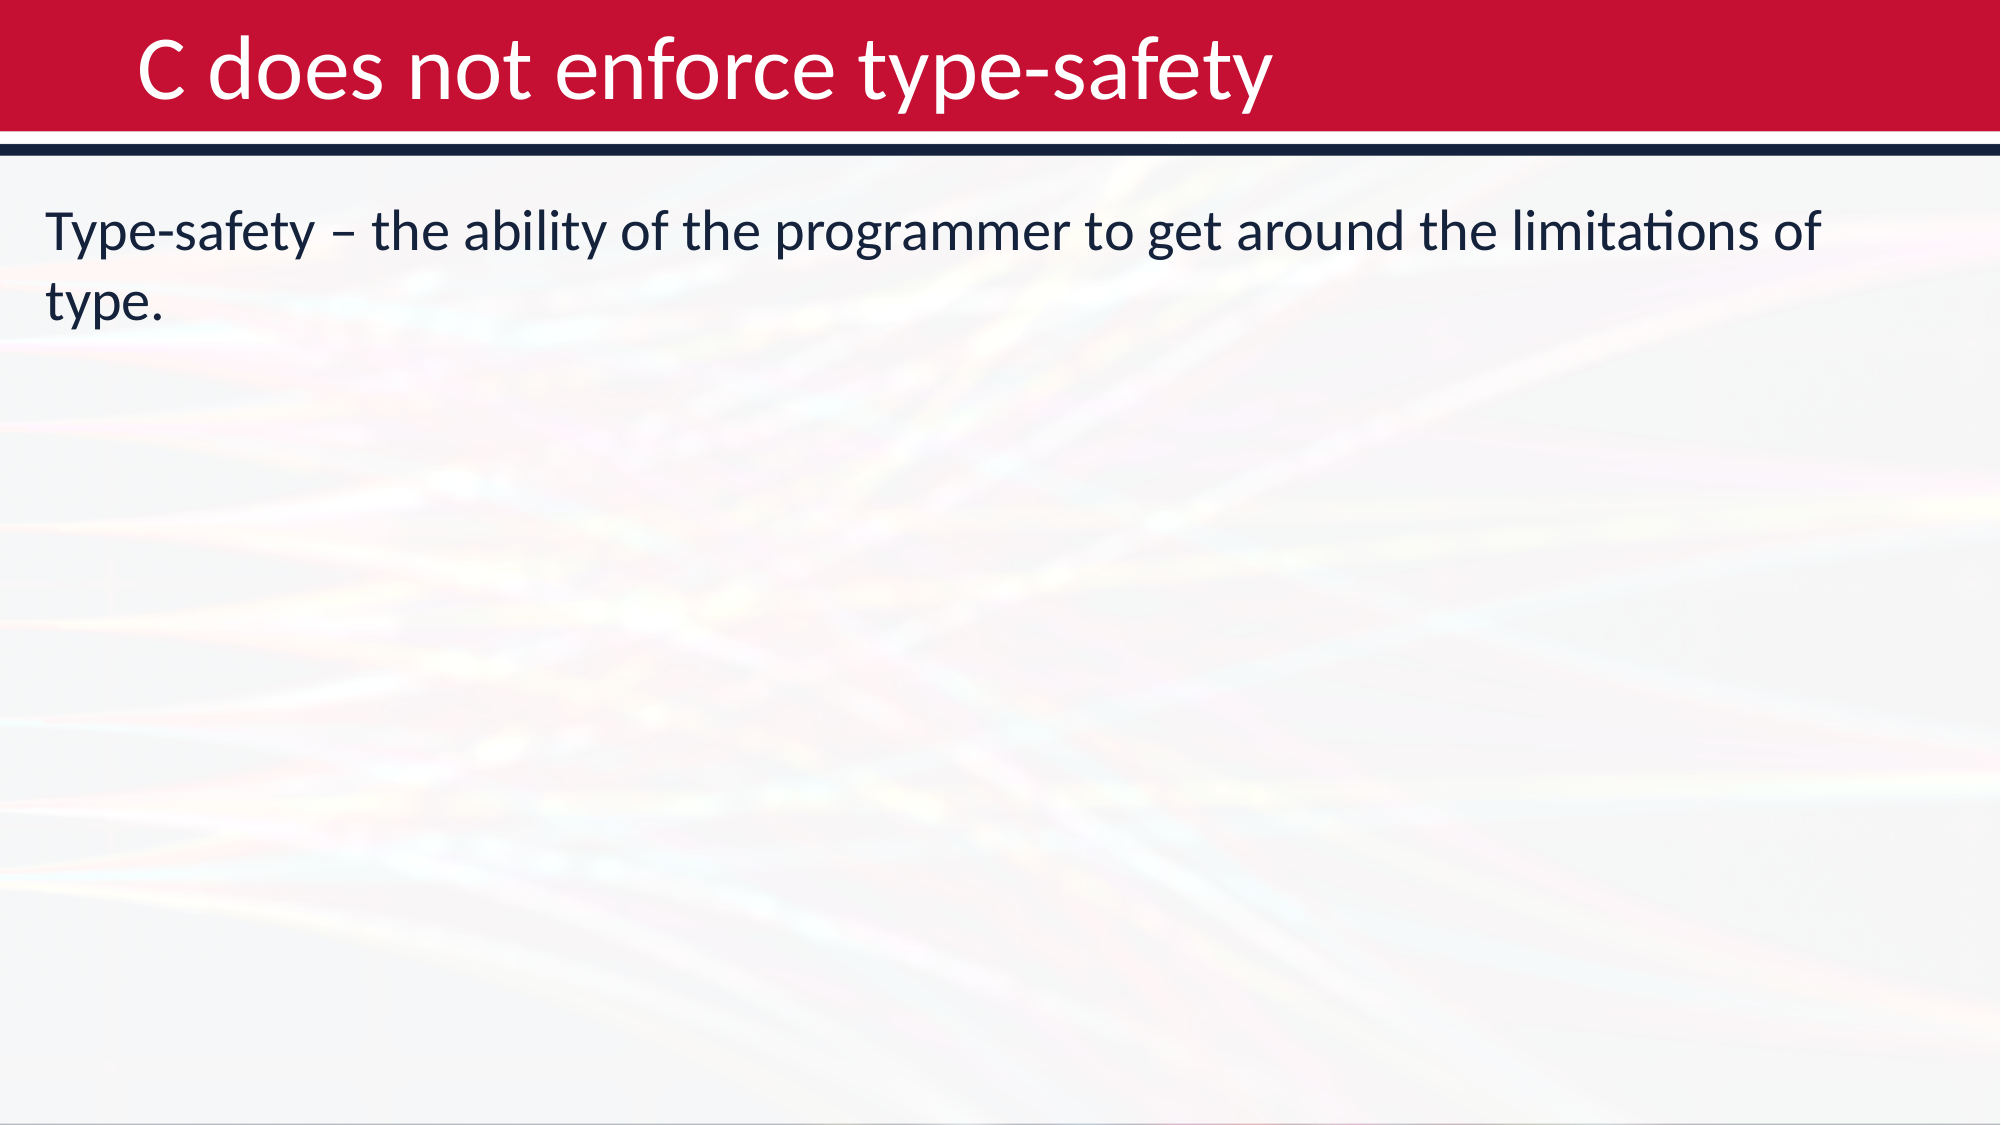

# C does not enforce type-safety
Type-safety – the ability of the programmer to get around the limitations of type.